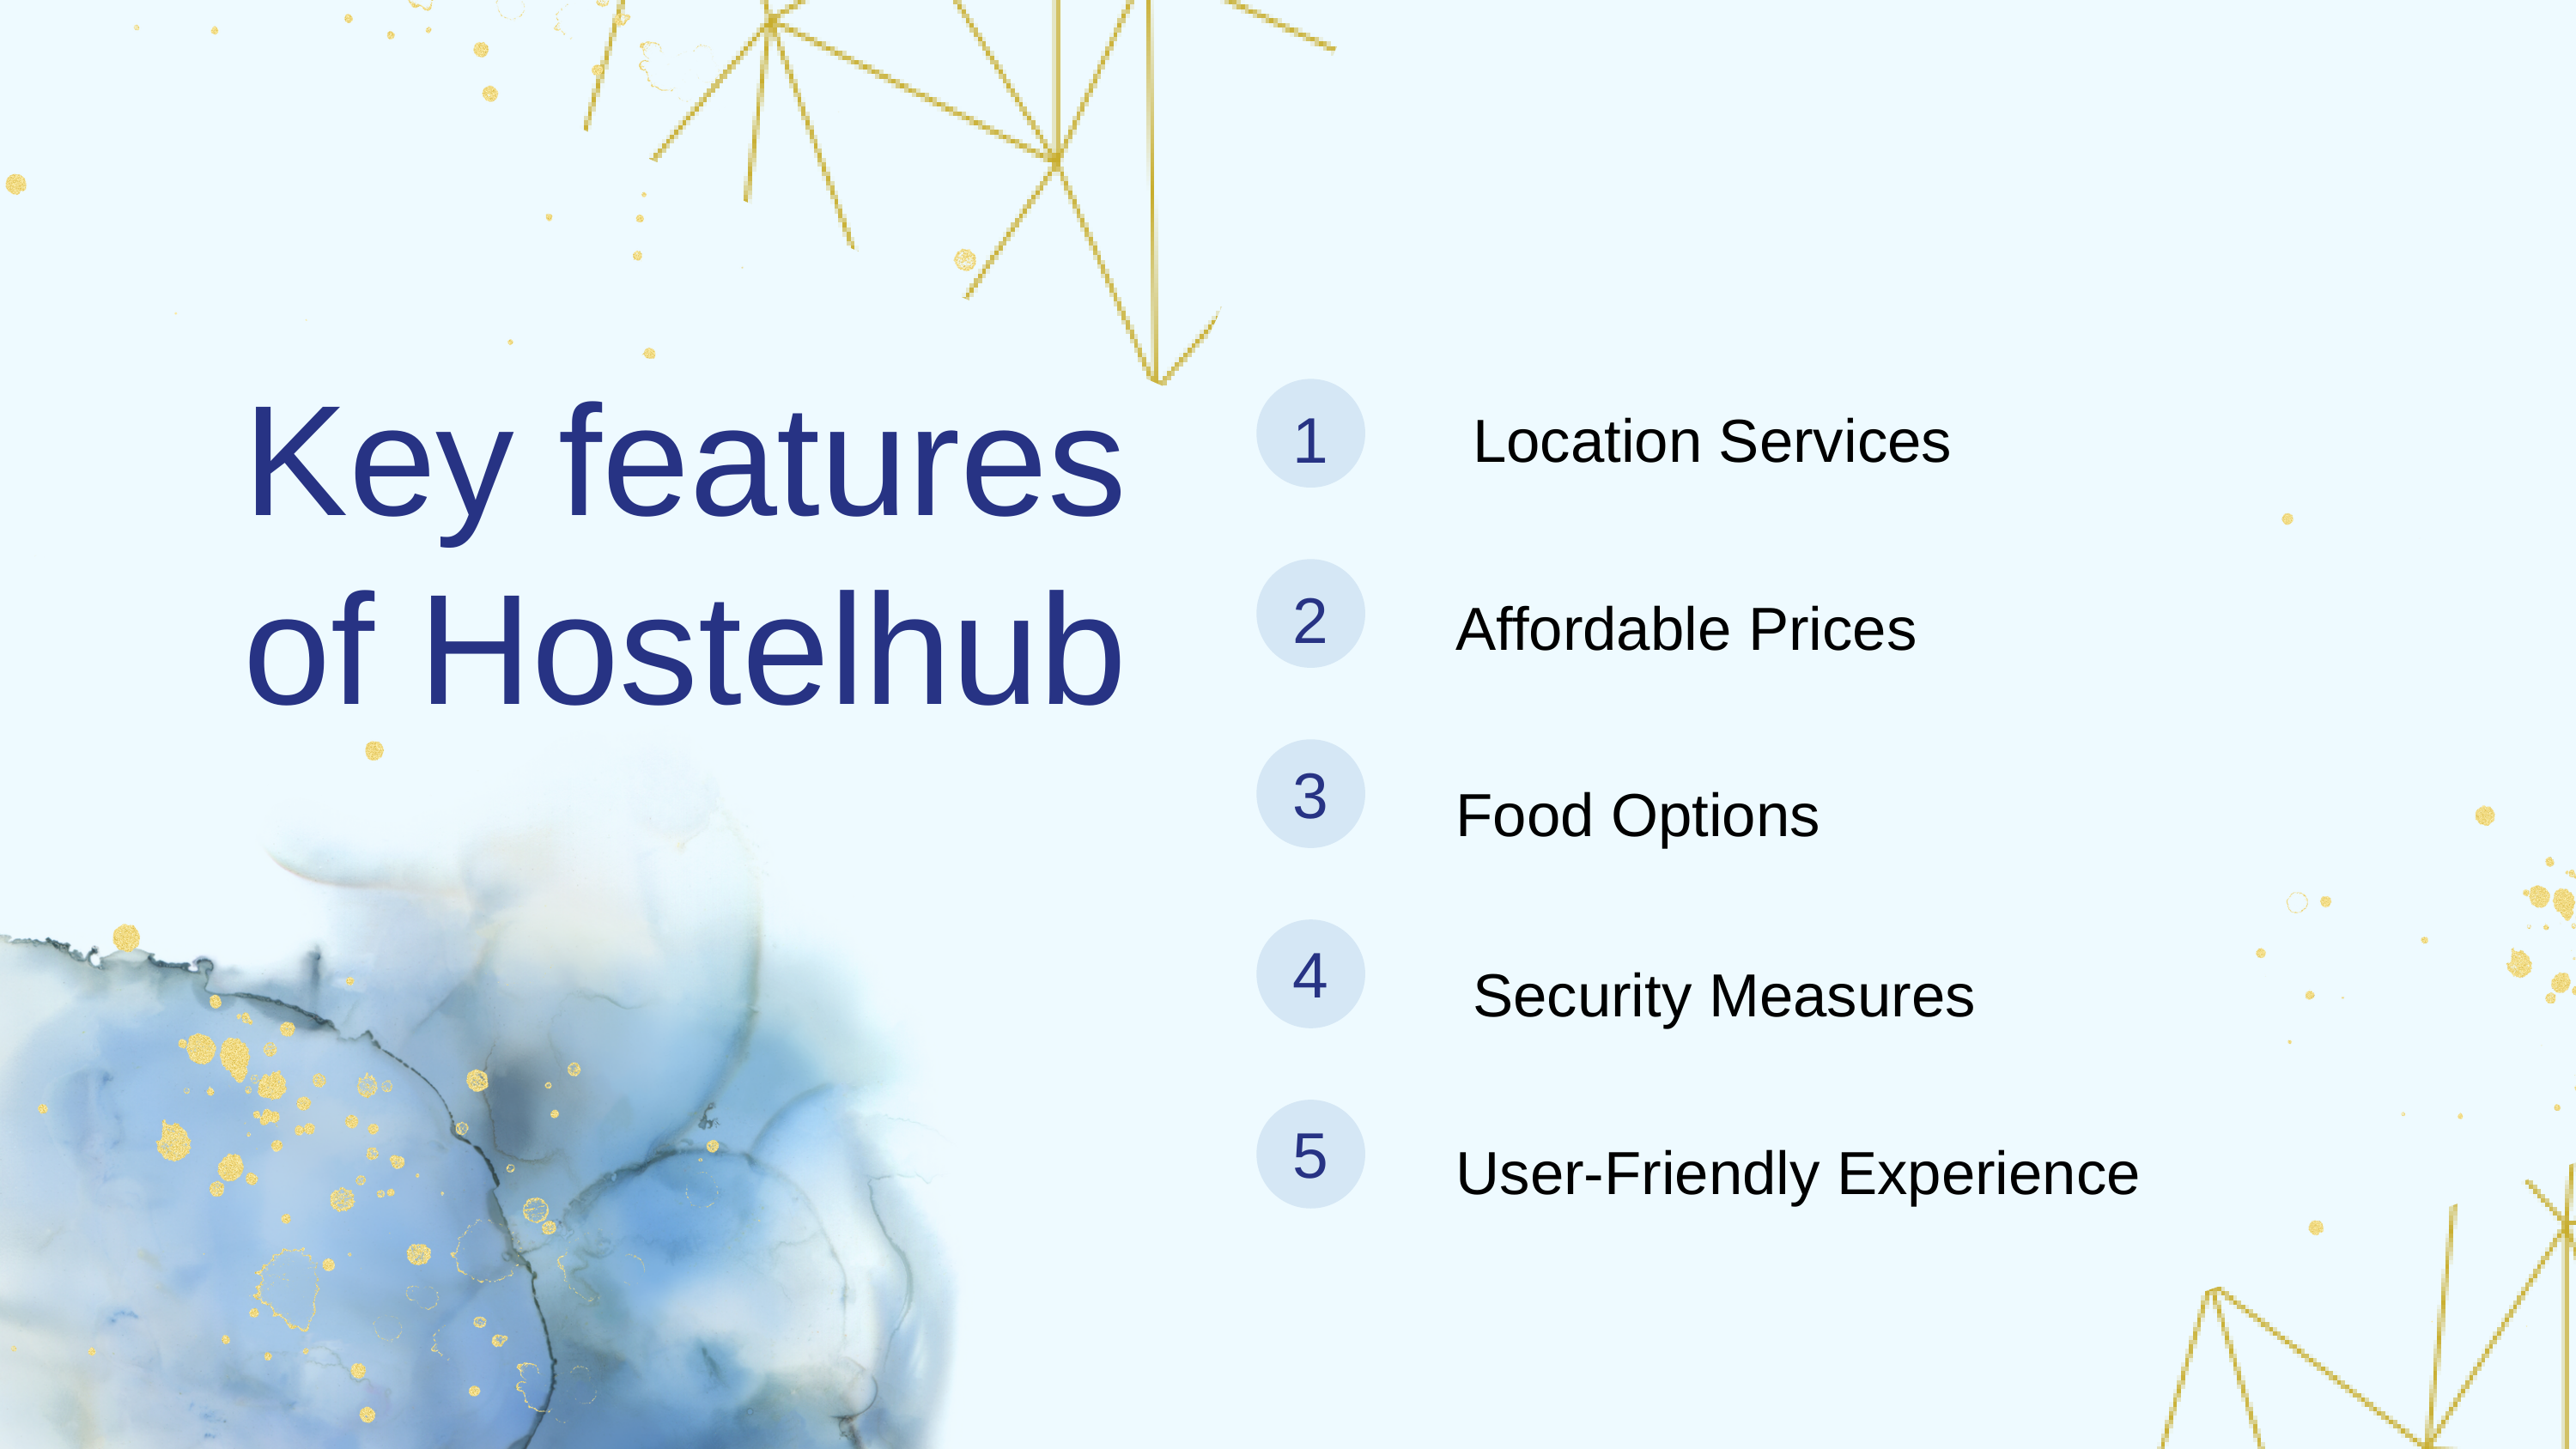

Location Services

Key features of Hostelhub
1

Affordable Prices

2

Food Options

3

 Security Measures

4

User-Friendly Experience

5